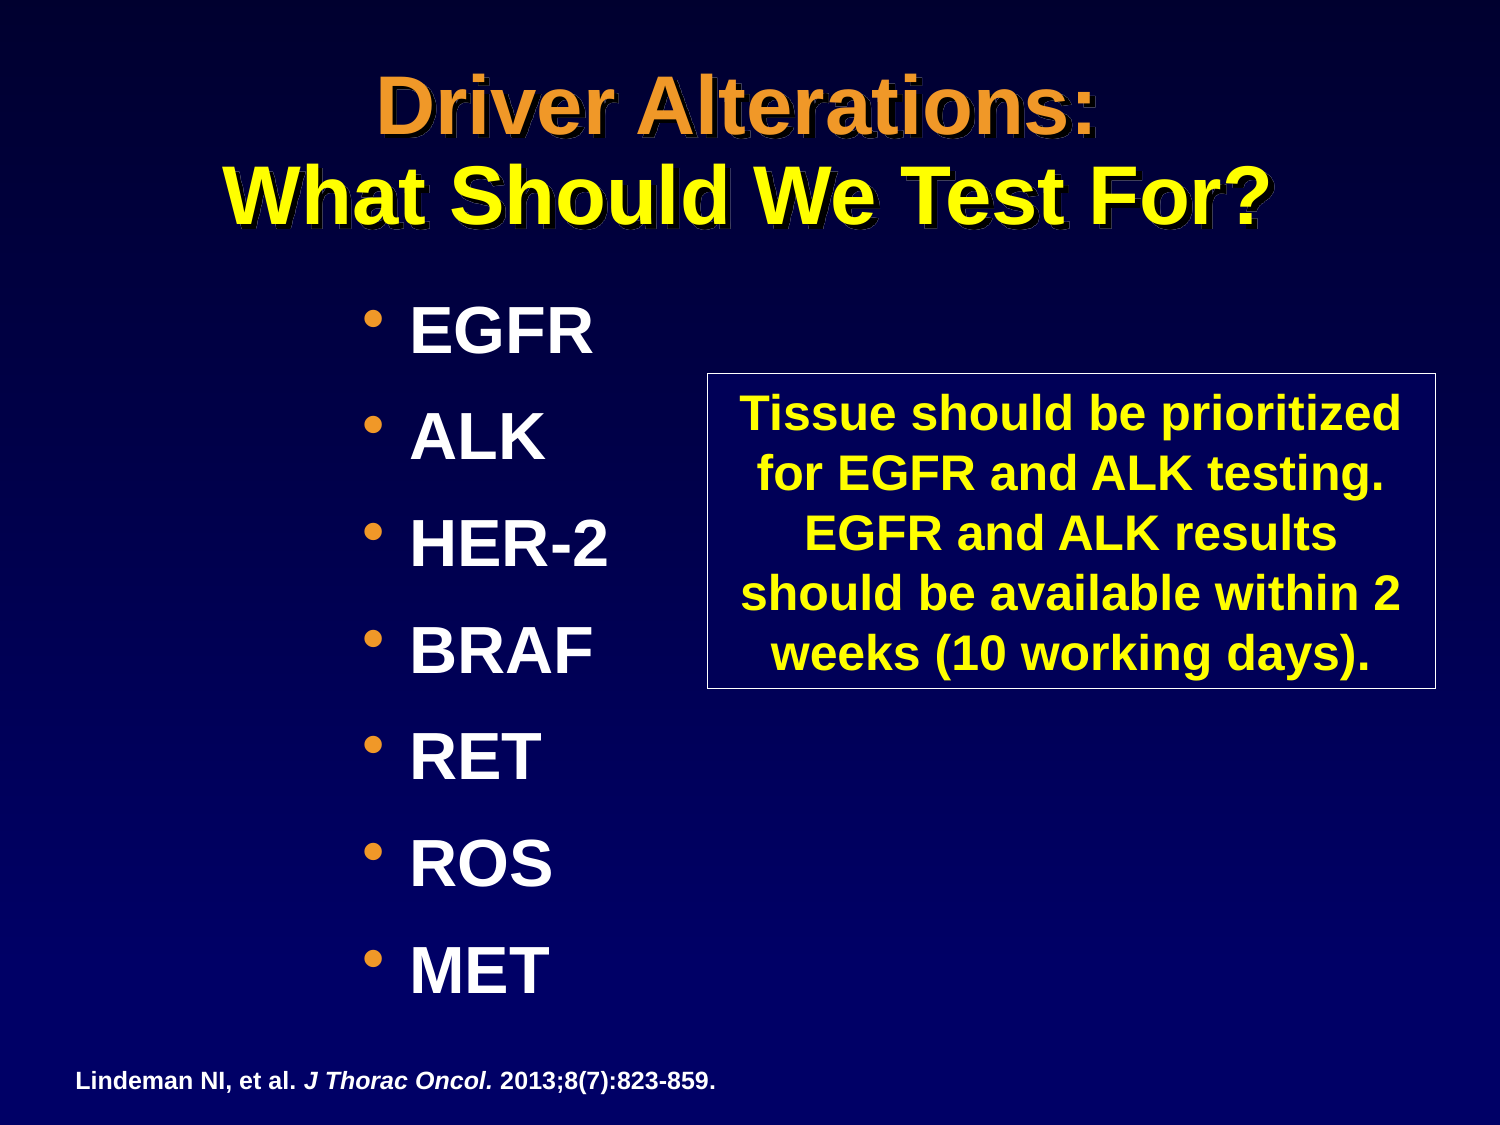

# Driver Alterations: What Should We Test For?
EGFR
ALK
HER-2
BRAF
RET
ROS
MET
Tissue should be prioritized for EGFR and ALK testing.
EGFR and ALK results should be available within 2 weeks (10 working days).
Lindeman NI, et al. J Thorac Oncol. 2013;8(7):823-859.